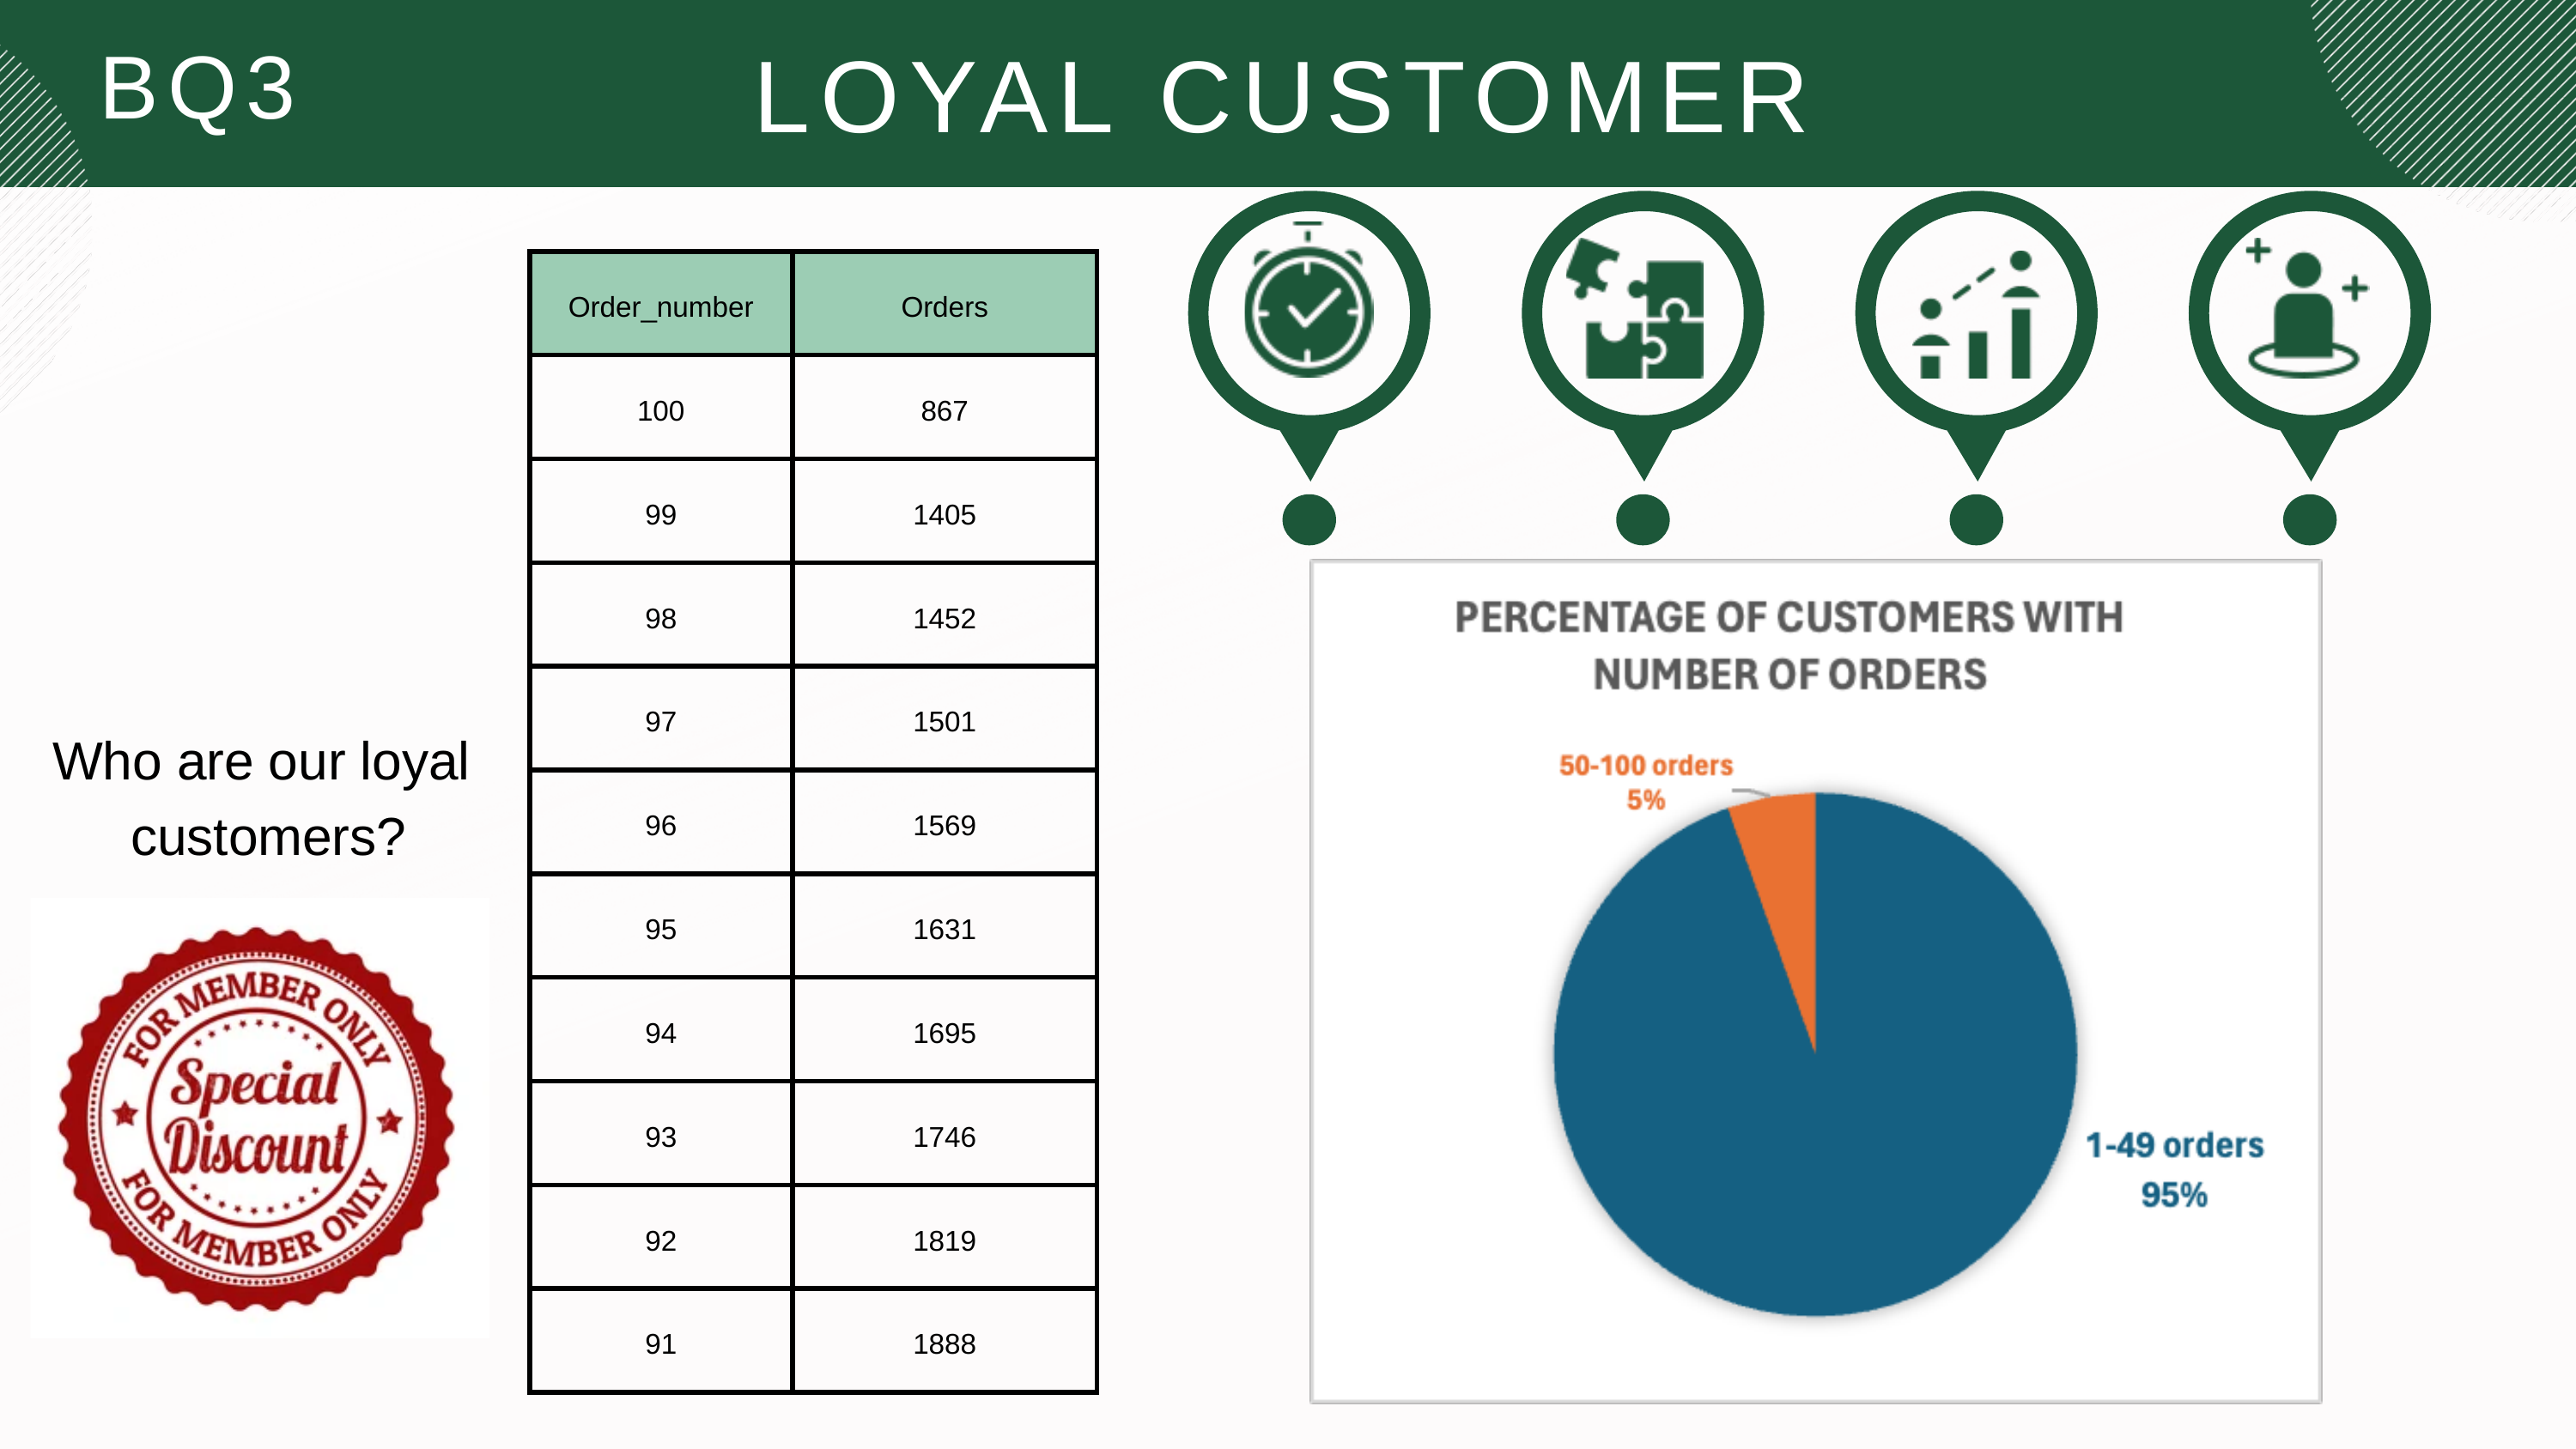

LOYAL CUSTOMER
BQ3

| Order\_number | Orders |
| --- | --- |
| 100 | 867 |
| 99 | 1405 |
| 98 | 1452 |
| 97 | 1501 |
| 96 | 1569 |
| 95 | 1631 |
| 94 | 1695 |
| 93 | 1746 |
| 92 | 1819 |
| 91 | 1888 |

Who are our loyal
 customers?